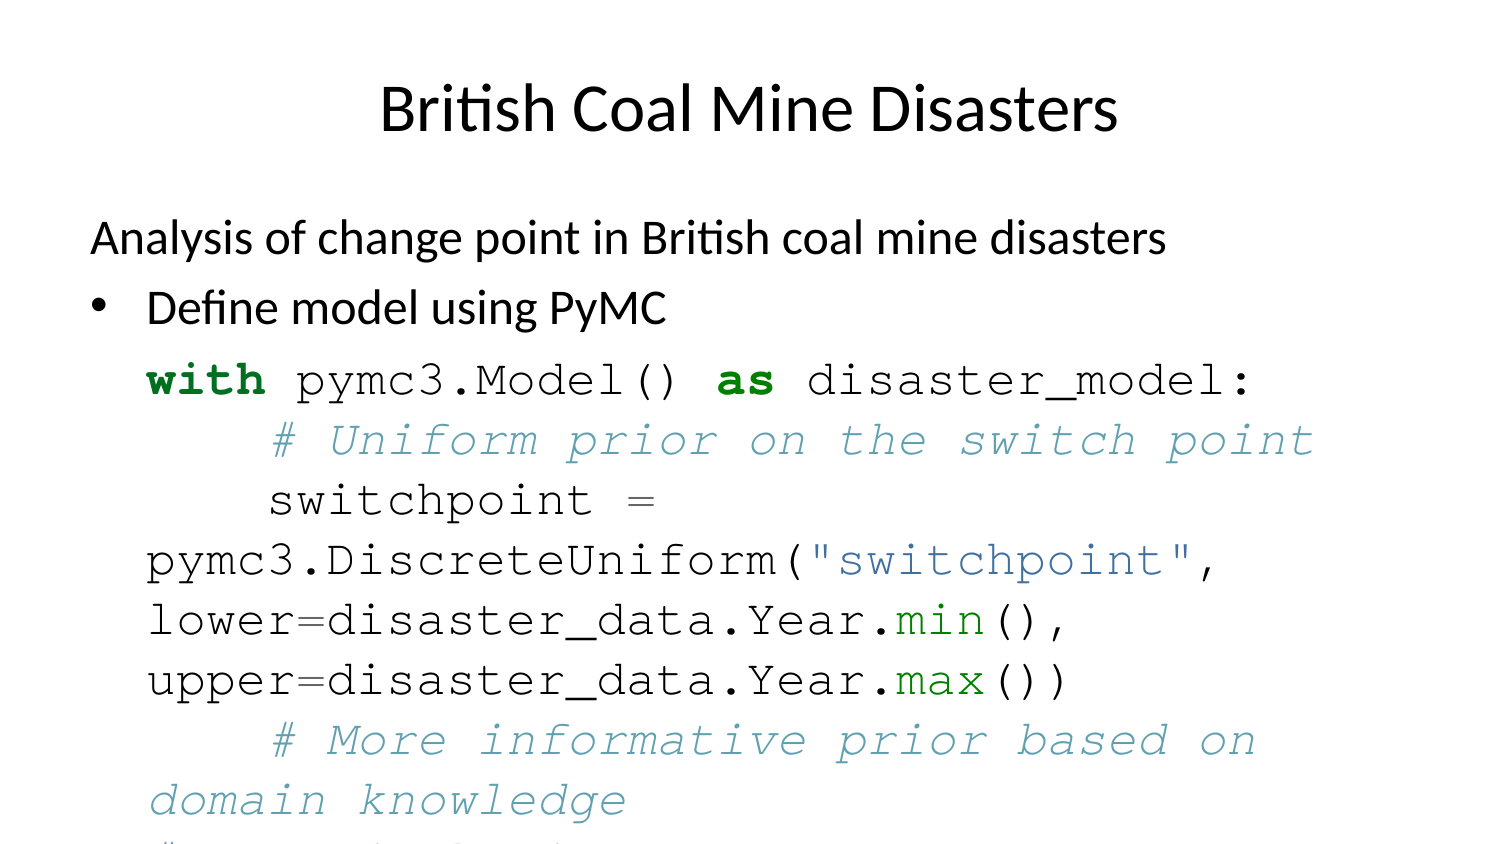

# British Coal Mine Disasters
Analysis of change point in British coal mine disasters
Define model using PyMC
with pymc3.Model() as disaster_model:
    # Uniform prior on the switch point
    switchpoint = pymc3.DiscreteUniform("switchpoint", lower=disaster_data.Year.min(), upper=disaster_data.Year.max())
    # More informative prior based on domain knowledge
#    switchpoint = pymc3.Triangular("switchpoint", lower=disaster_data.Year.min(), upper=disaster_data.Year.max(), c=1900)
#    switchpoint = pymc3.Laplace("switchpoint", mu=1900, b=4.0)
    # Priors for pre- and post-switch rates
    early_rate = pymc3.Exponential("early_rate", 2.0)
    late_rate = pymc3.Exponential("late_rate", 2.0)
    # Poisson rate switch for years before and after current
    rate = pymc3.math.switch(switchpoint >= disaster_data.Year, early_rate, late_rate)
    disasters = pymc3.Poisson("disasters", rate, observed=disaster_data.Count)